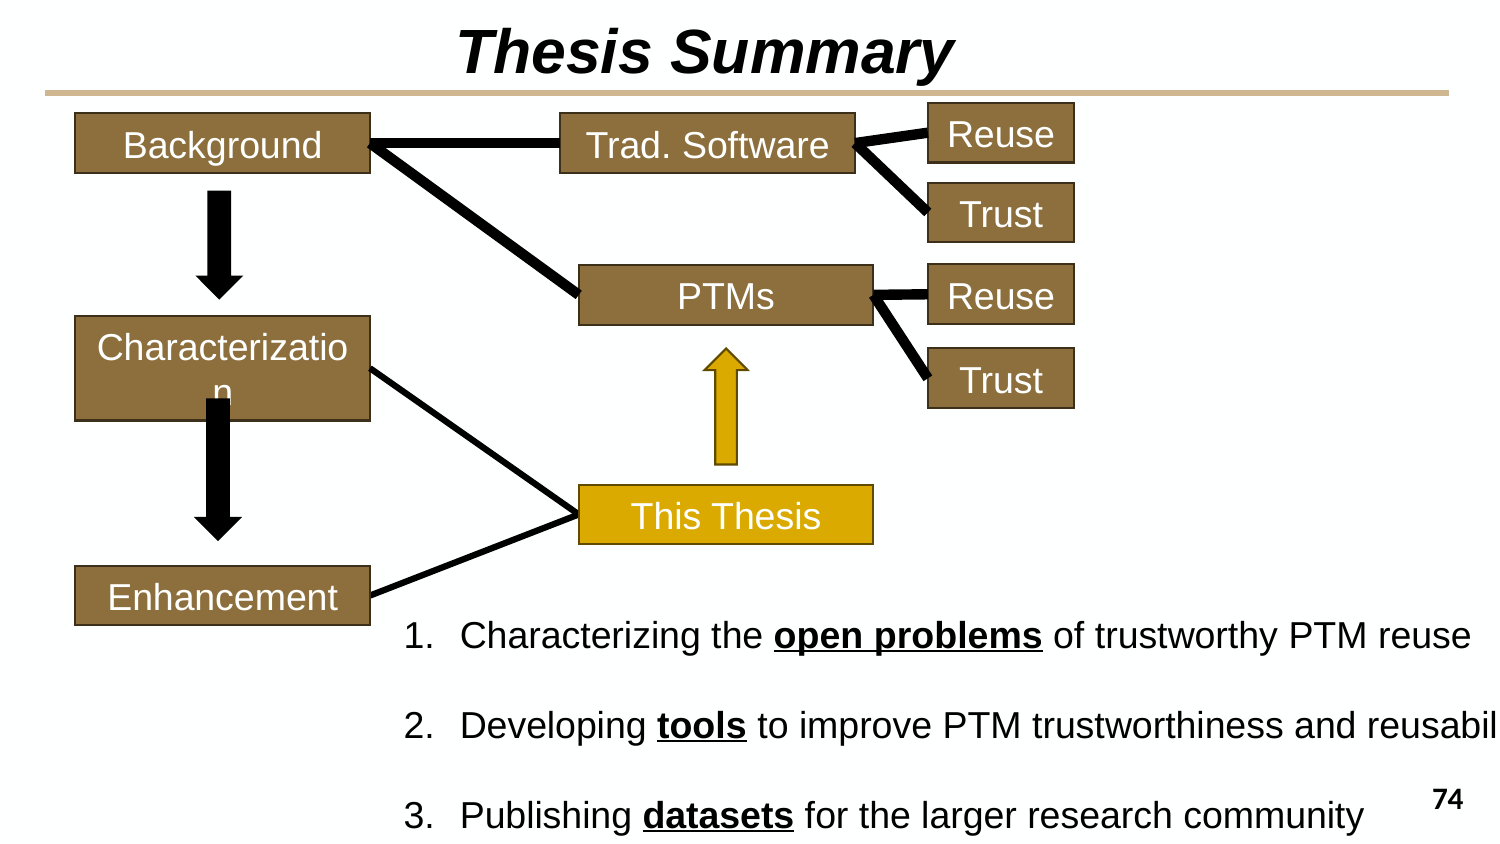

# Thesis Summary
Reuse
Background
Trad. Software
Trust

Reuse
PTMs
Characterization

Trust

This Thesis
Characterizing the open problems of trustworthy PTM reuse
Developing tools to improve PTM trustworthiness and reusability
Publishing datasets for the larger research community
Enhancement
74
74